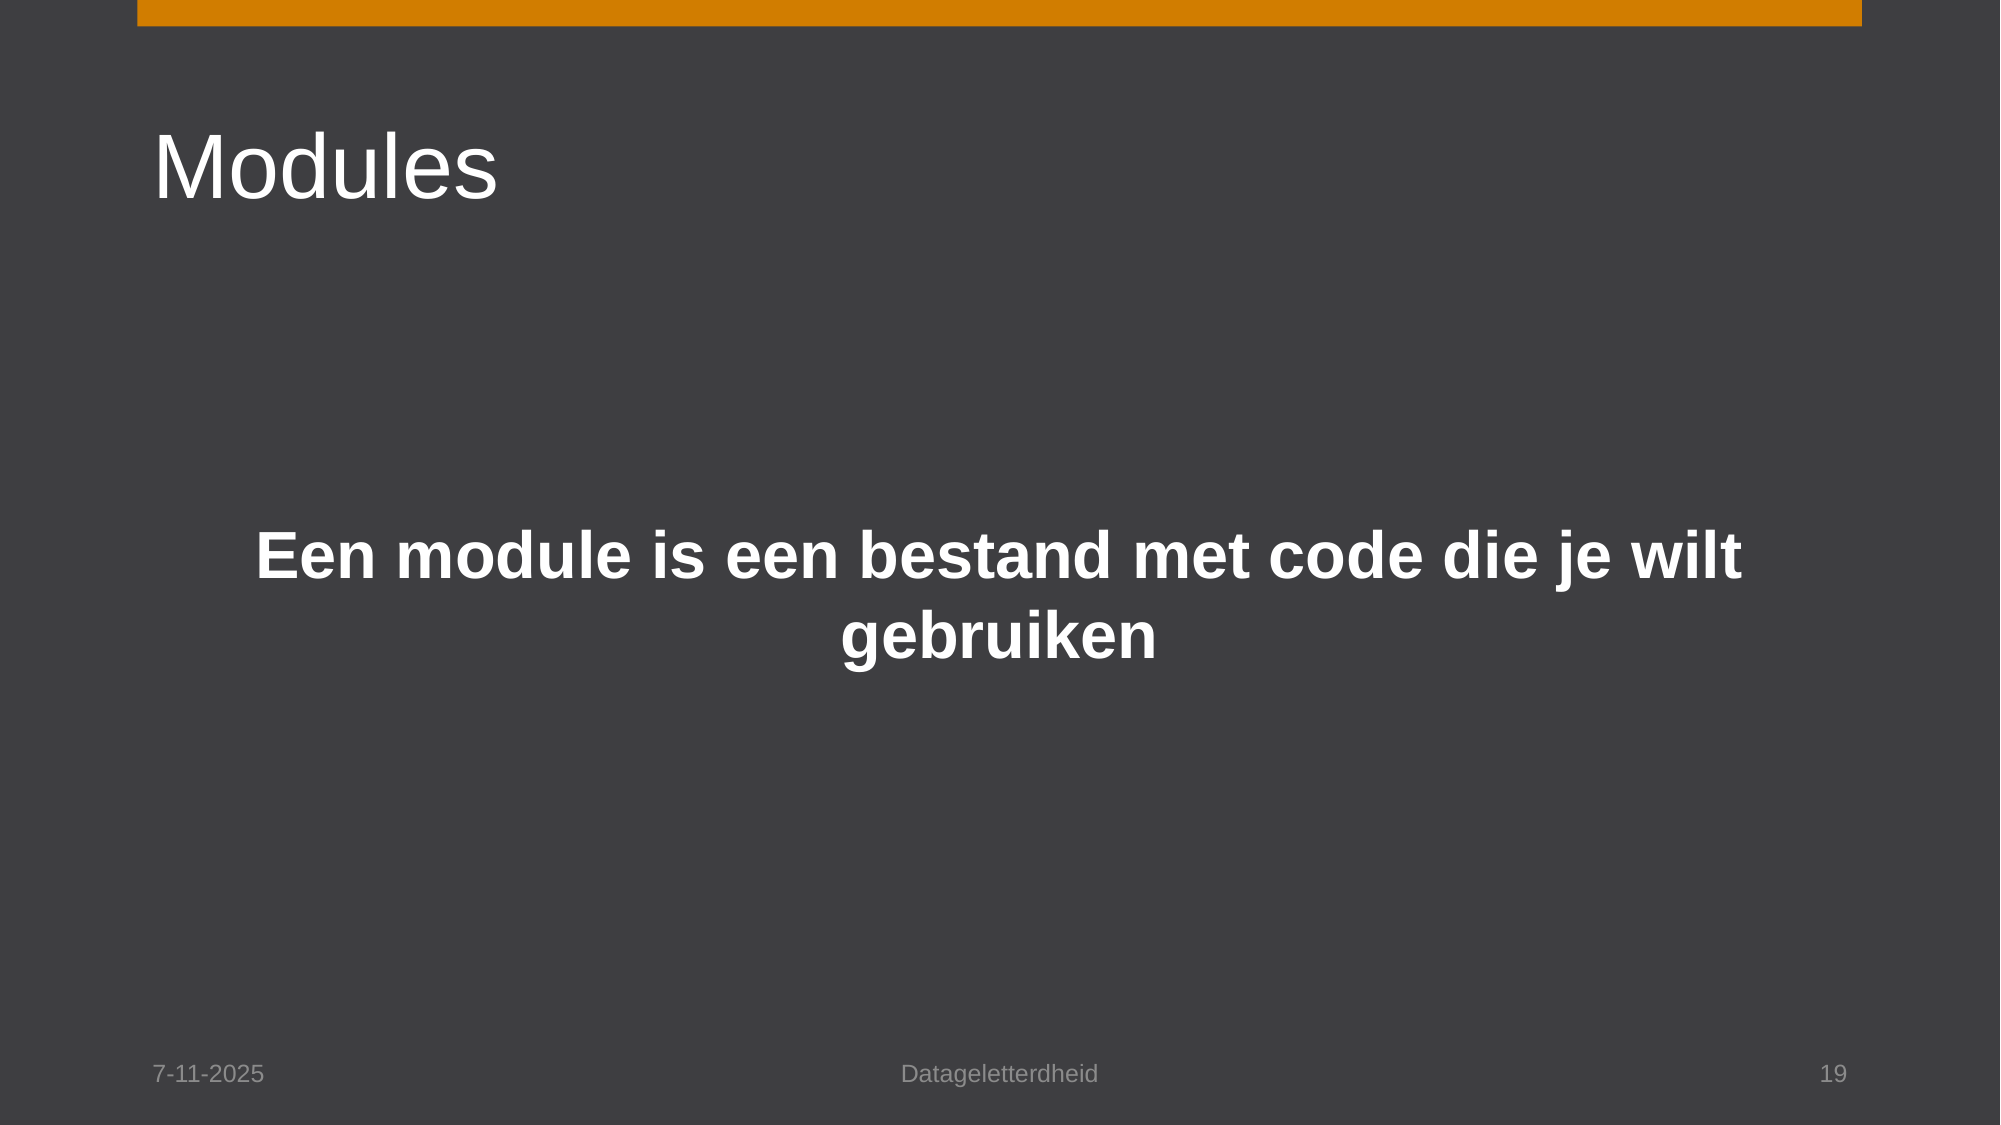

# Modules
Een module is een bestand met code die je wilt gebruiken
7-11-2025
Datageletterdheid
19